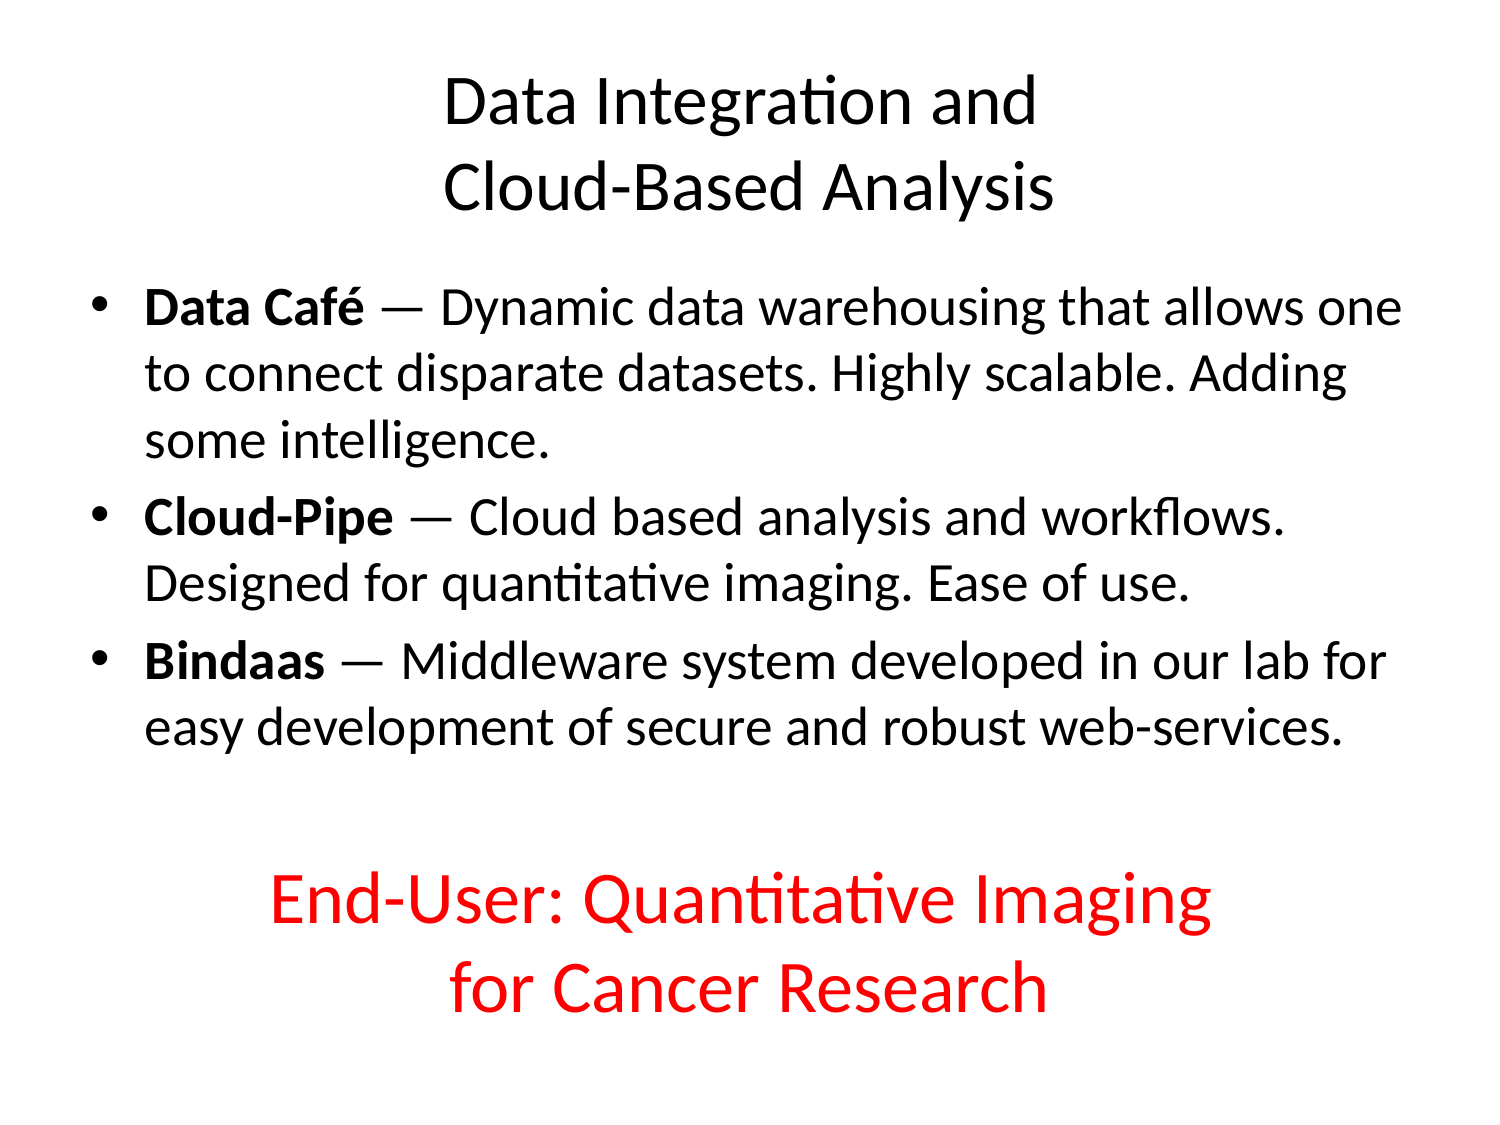

# Data Integration and Cloud-Based Analysis
Data Café — Dynamic data warehousing that allows one to connect disparate datasets. Highly scalable. Adding some intelligence.
Cloud-Pipe — Cloud based analysis and workflows. Designed for quantitative imaging. Ease of use.
Bindaas — Middleware system developed in our lab for easy development of secure and robust web-services.

End-User: Quantitative Imaging
for Cancer Research